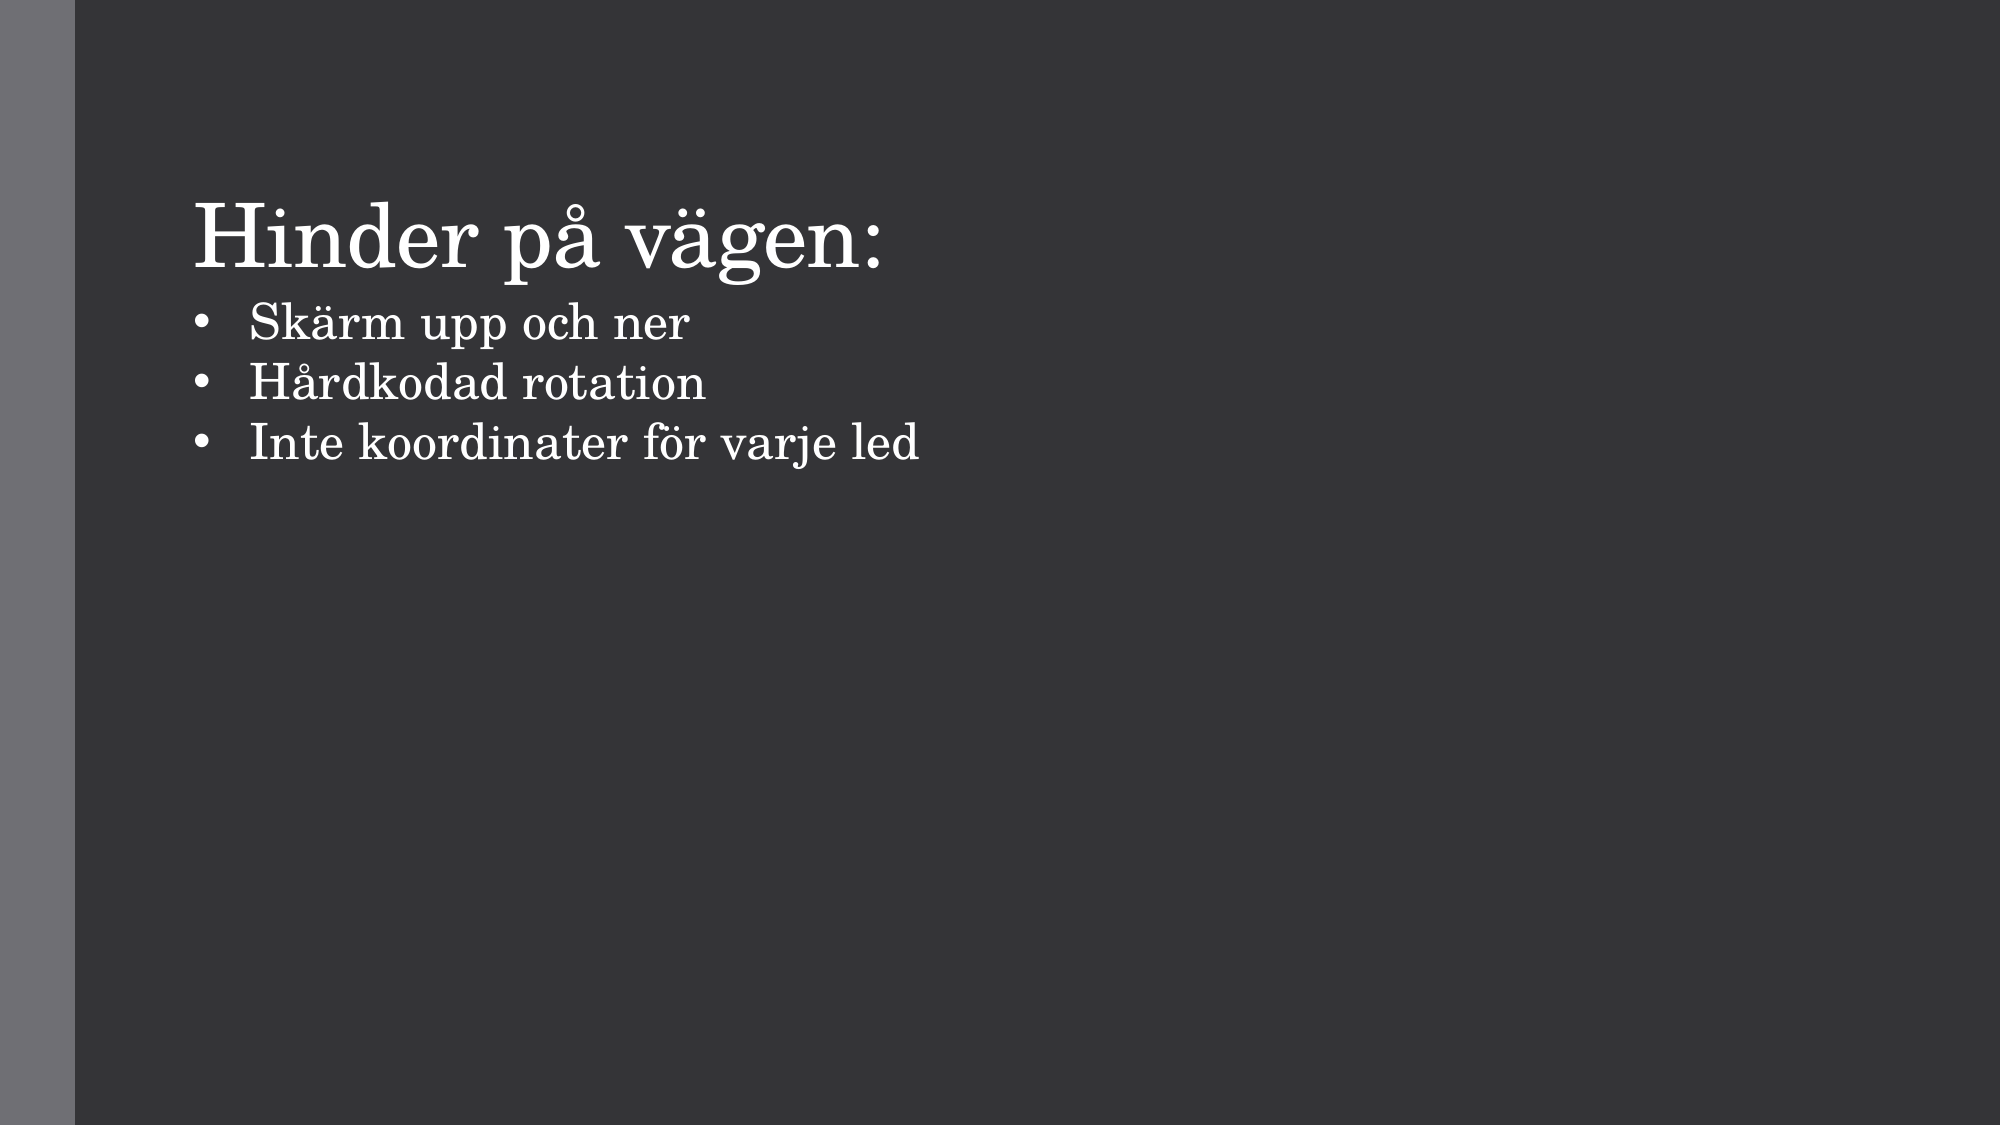

# Hinder på vägen:
Skärm upp och ner
Hårdkodad rotation
Inte koordinater för varje led